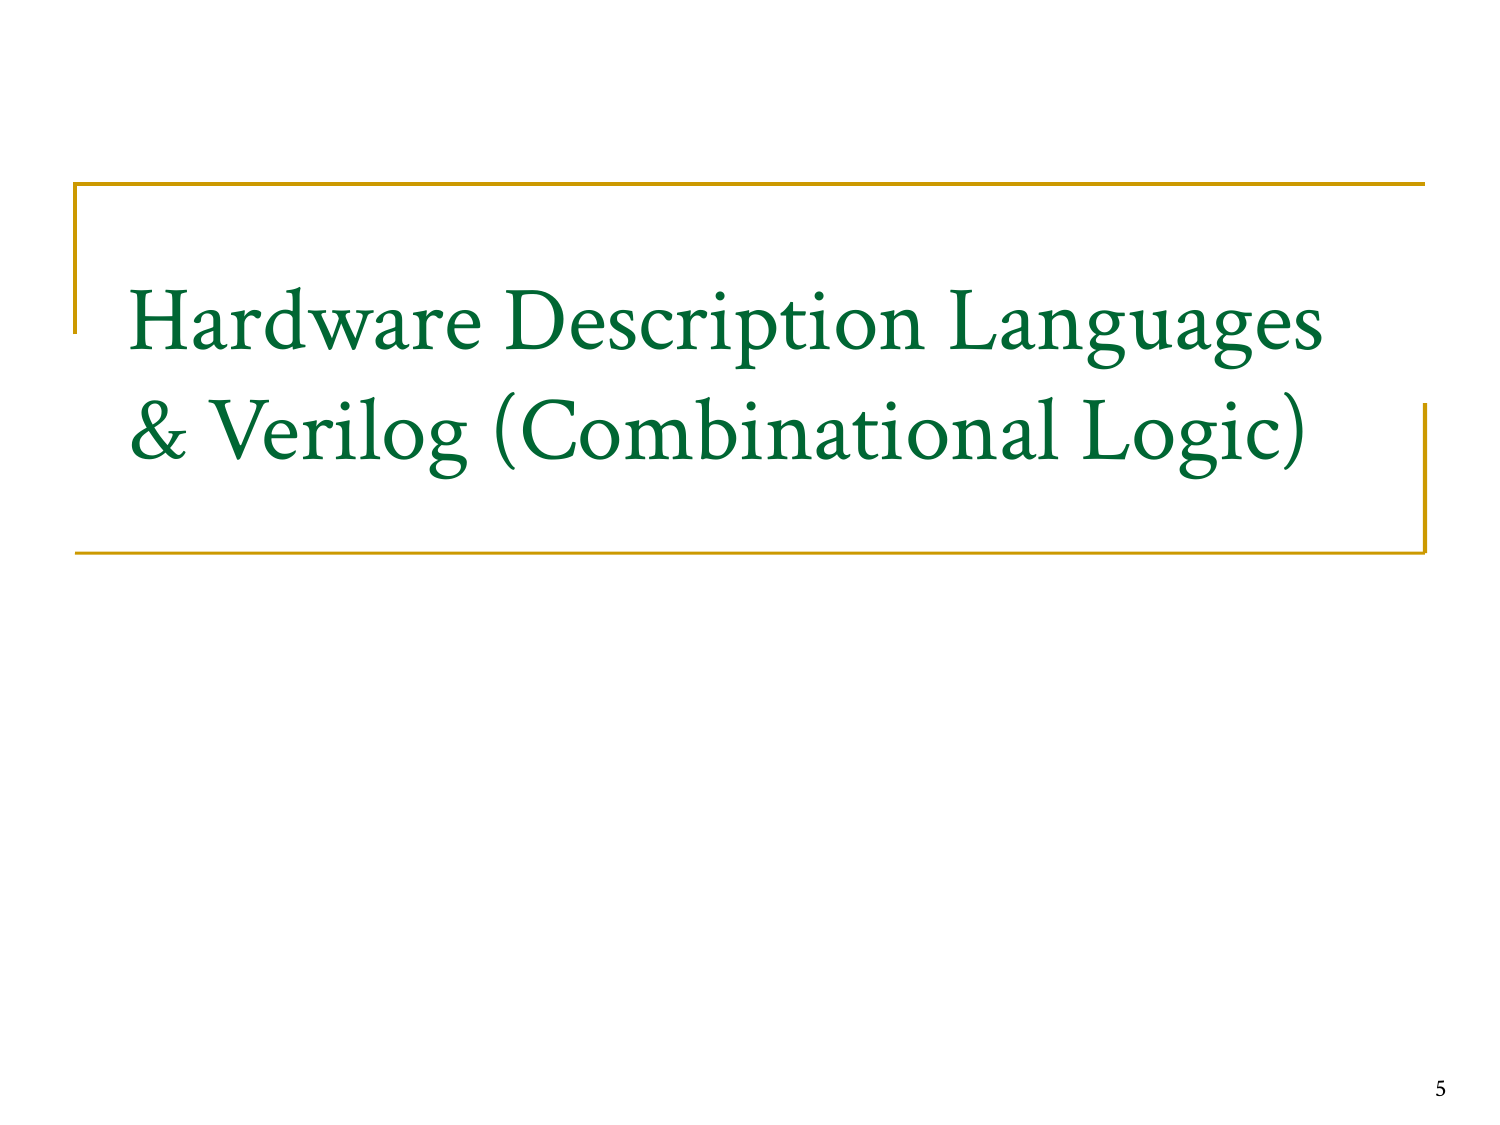

# Hardware Description Languages & Verilog (Combinational Logic)

5